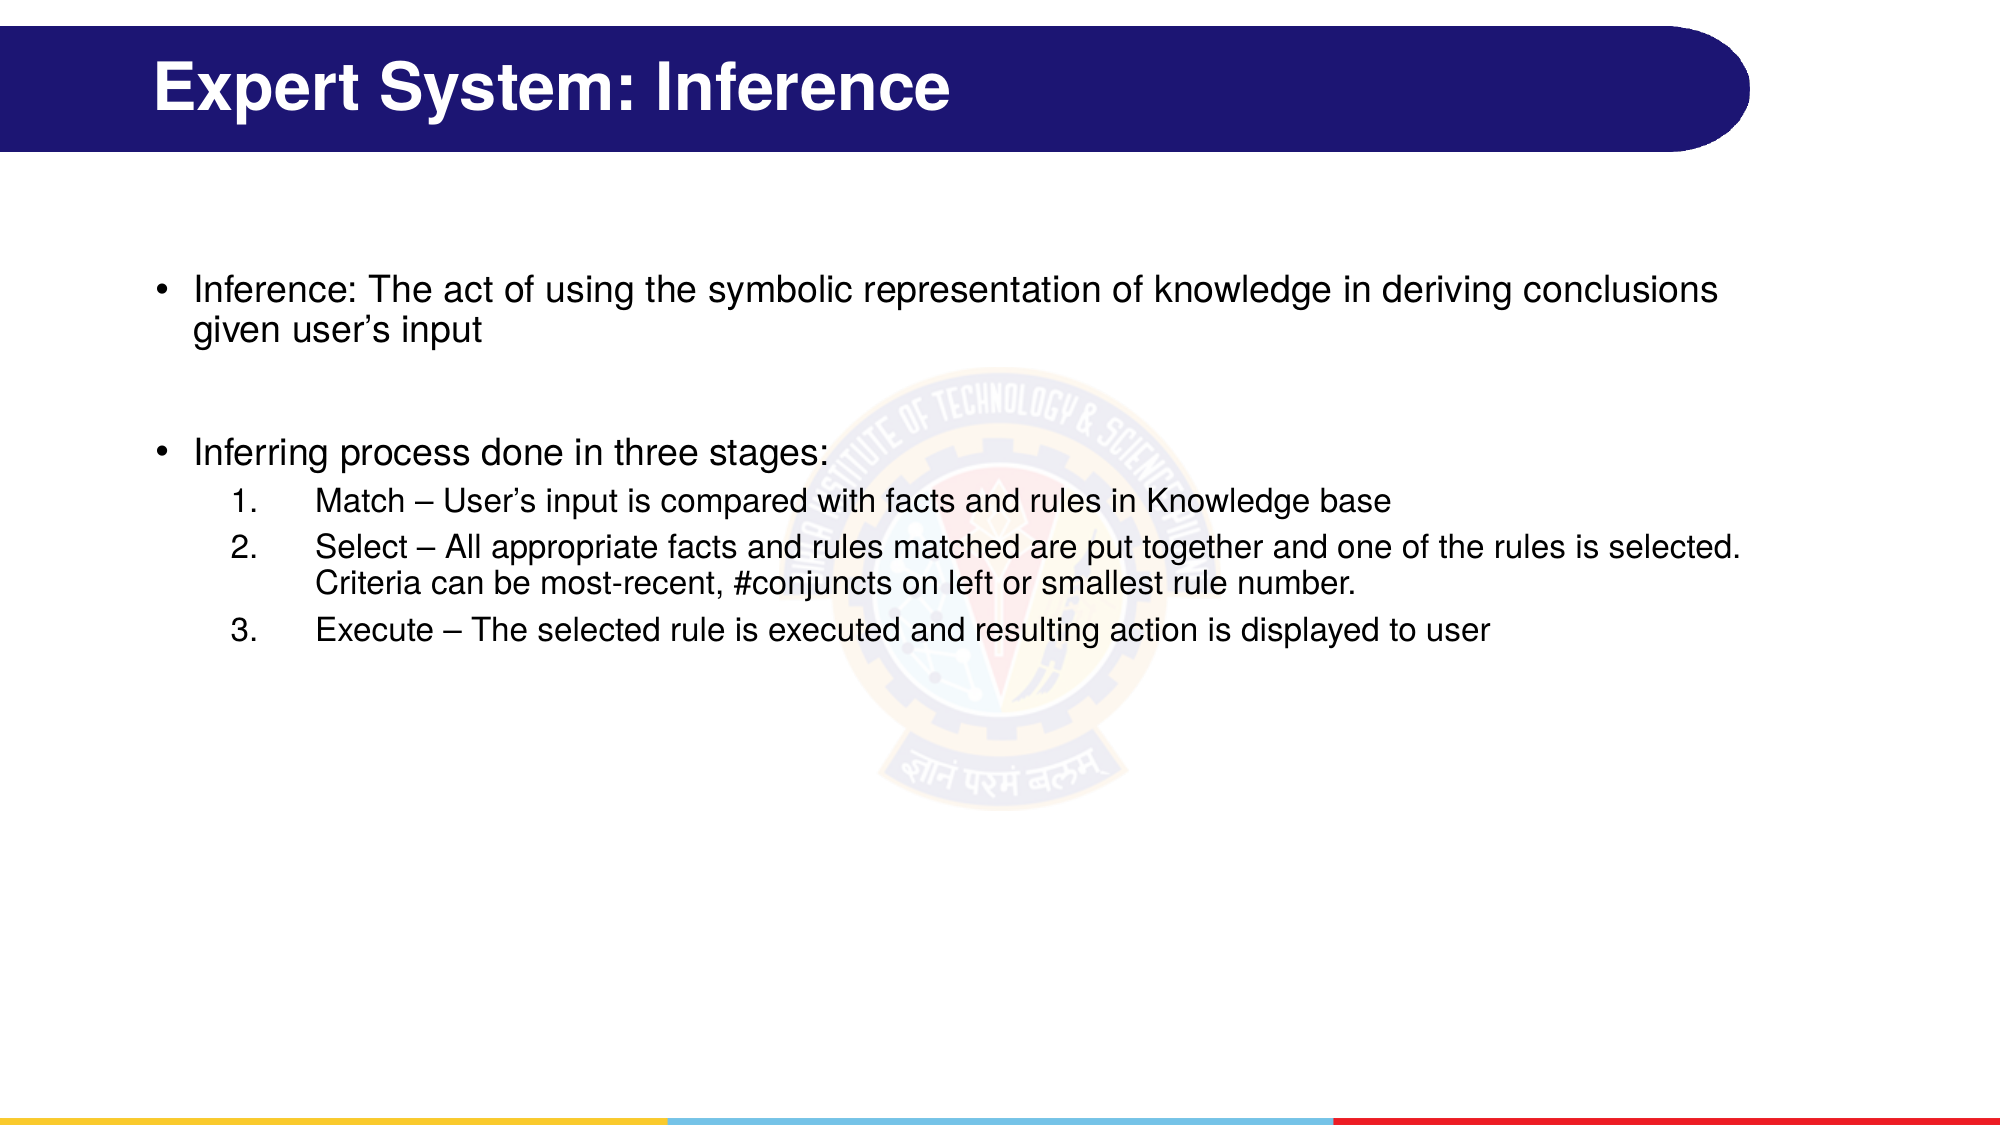

# Expert System: Inference

Inference: The act of using the symbolic representation of knowledge in deriving conclusions given user’s input

Inferring process done in three stages:
Match – User’s input is compared with facts and rules in Knowledge base
Select – All appropriate facts and rules matched are put together and one of the rules is selected. Criteria can be most-recent, #conjuncts on left or smallest rule number.
Execute – The selected rule is executed and resulting action is displayed to user